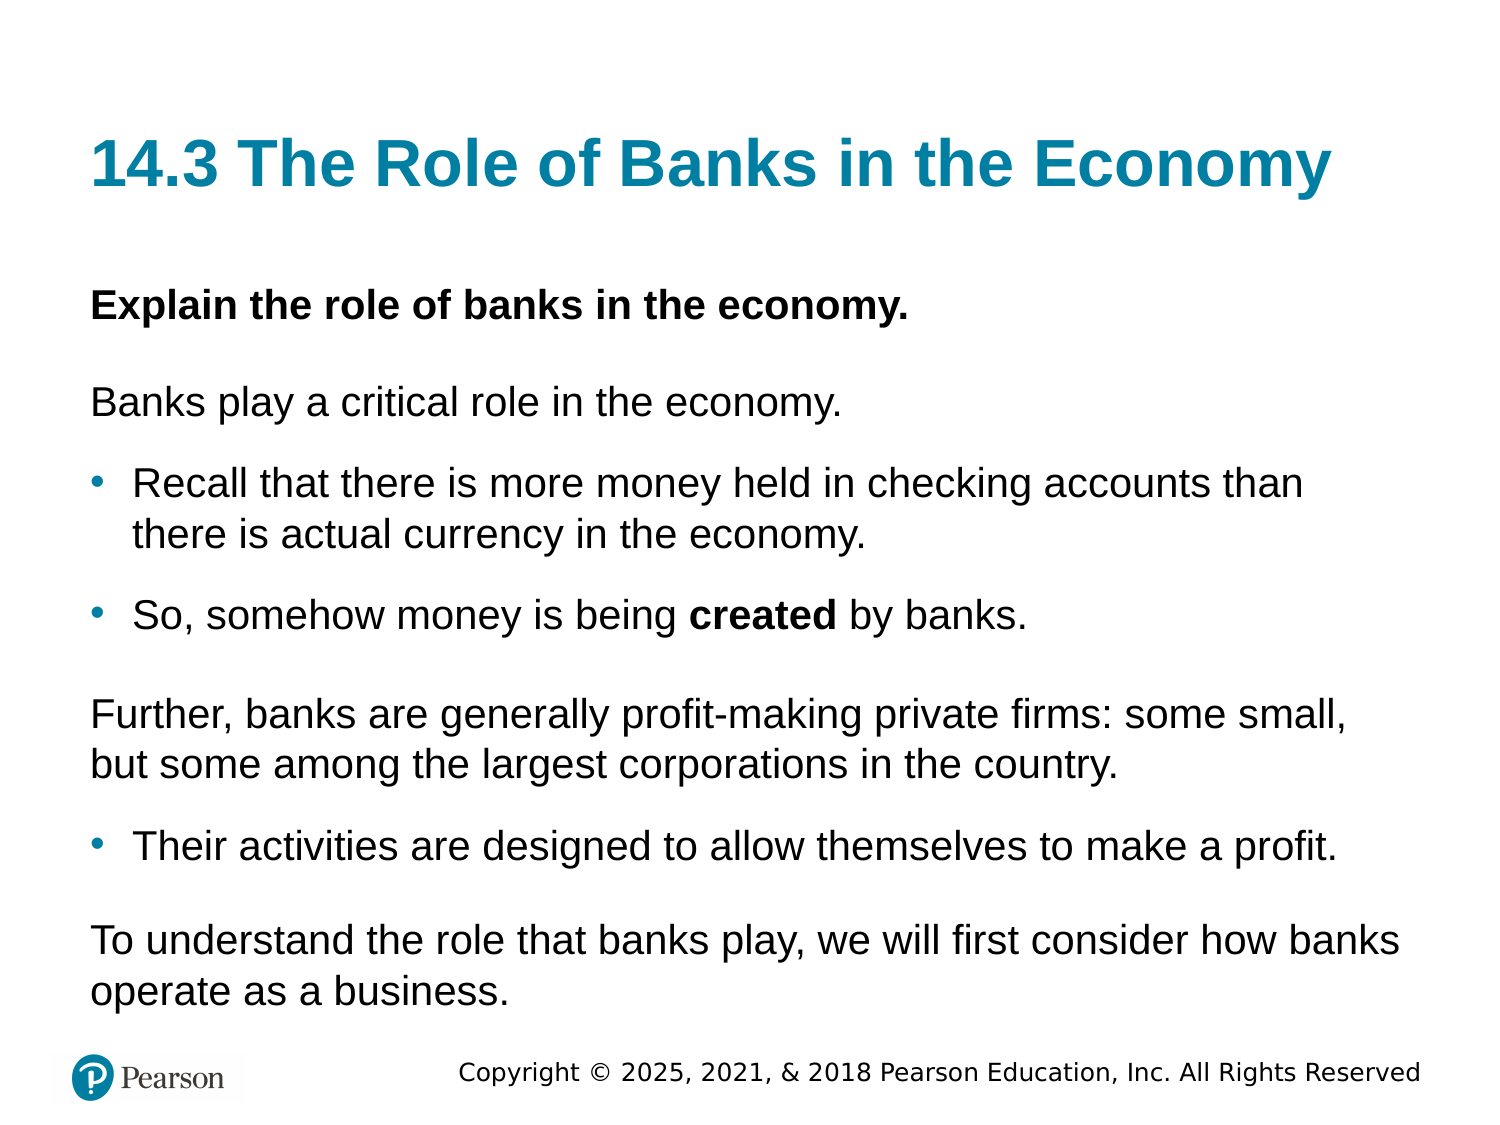

# 14.3 The Role of Banks in the Economy
Explain the role of banks in the economy.
Banks play a critical role in the economy.
Recall that there is more money held in checking accounts than there is actual currency in the economy.
So, somehow money is being created by banks.
Further, banks are generally profit-making private firms: some small, but some among the largest corporations in the country.
Their activities are designed to allow themselves to make a profit.
To understand the role that banks play, we will first consider how banks operate as a business.